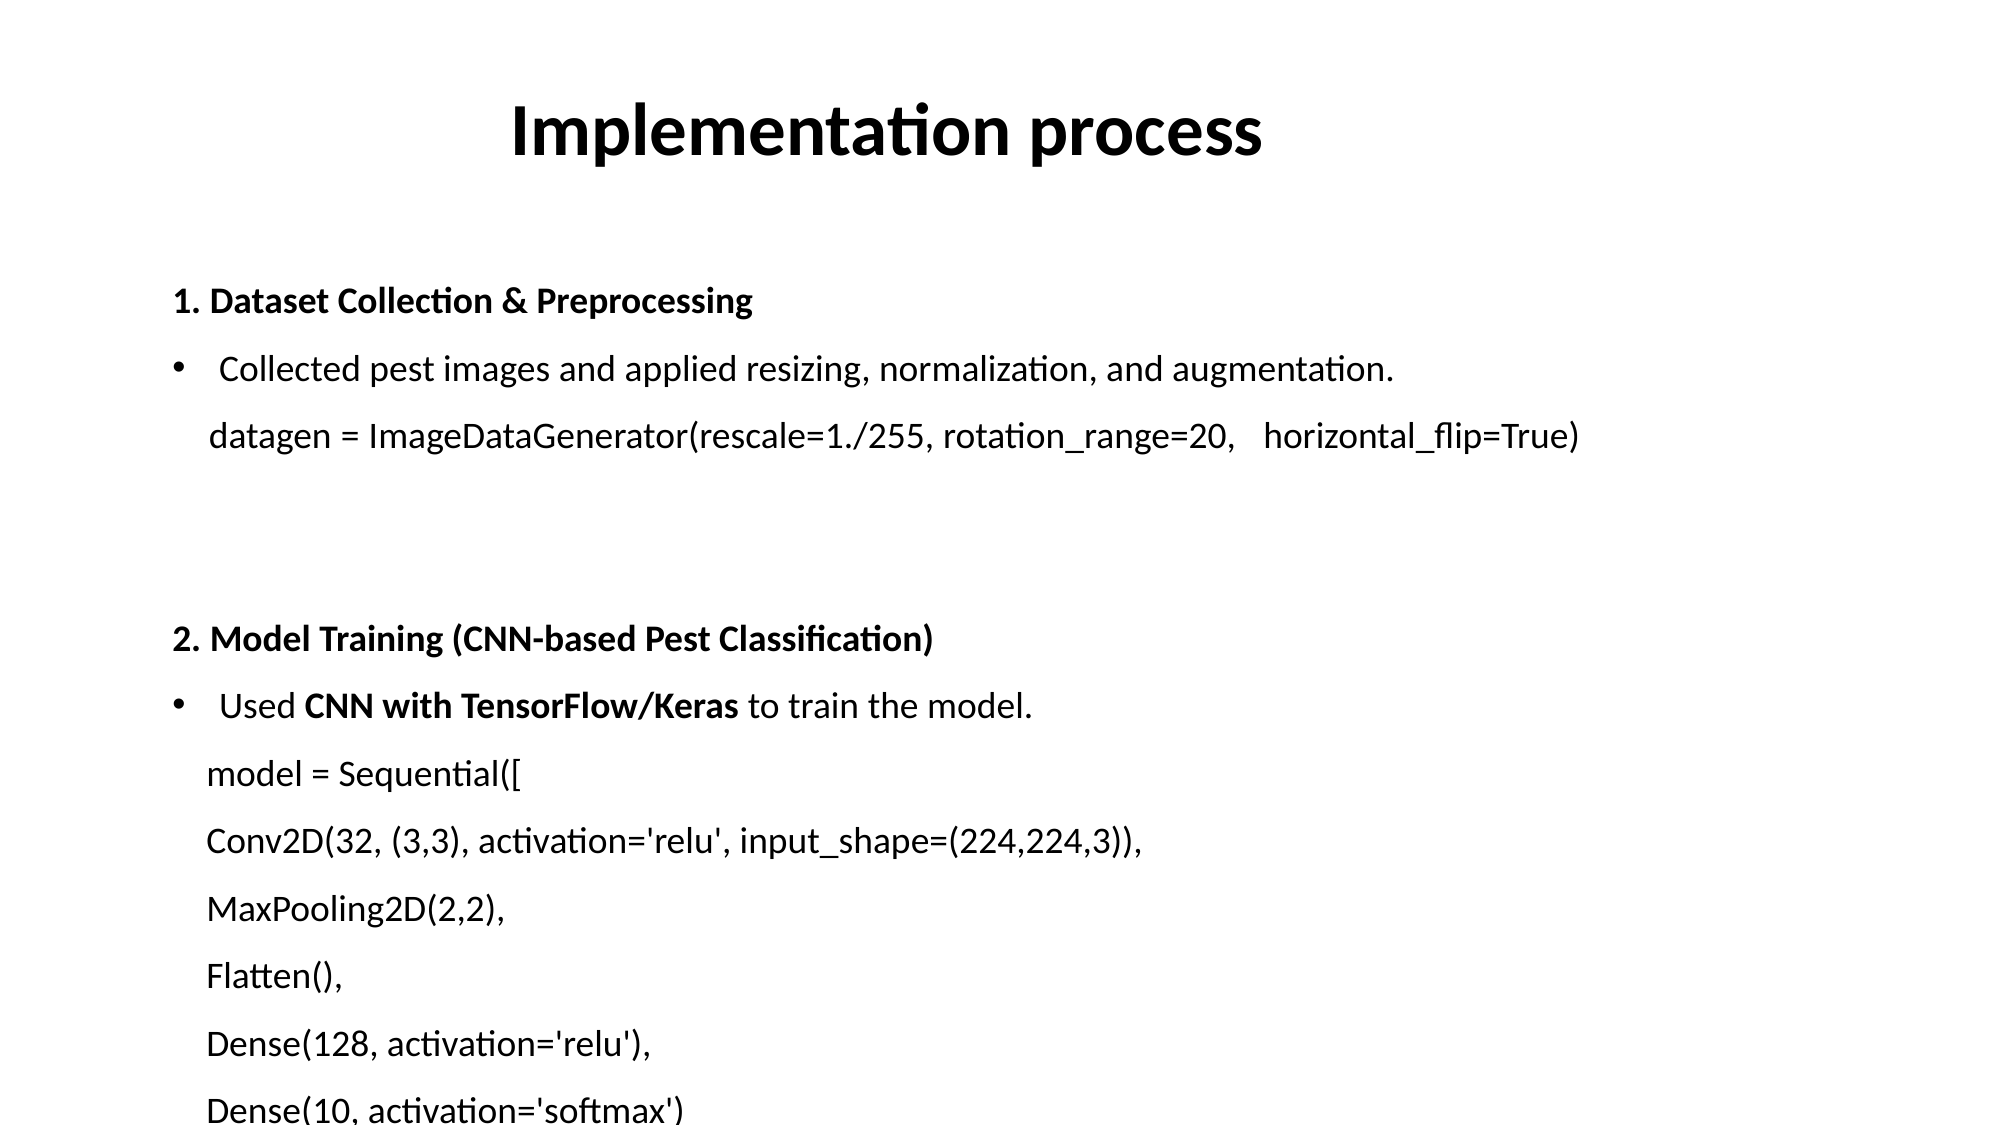

Implementation process
1. Dataset Collection & Preprocessing
Collected pest images and applied resizing, normalization, and augmentation.
    datagen = ImageDataGenerator(rescale=1./255, rotation_range=20,   horizontal_flip=True)

2. Model Training (CNN-based Pest Classification)
Used CNN with TensorFlow/Keras to train the model.
    model = Sequential([
    Conv2D(32, (3,3), activation='relu', input_shape=(224,224,3)),
    MaxPooling2D(2,2),
    Flatten(),
    Dense(128, activation='relu'),
    Dense(10, activation='softmax')
])